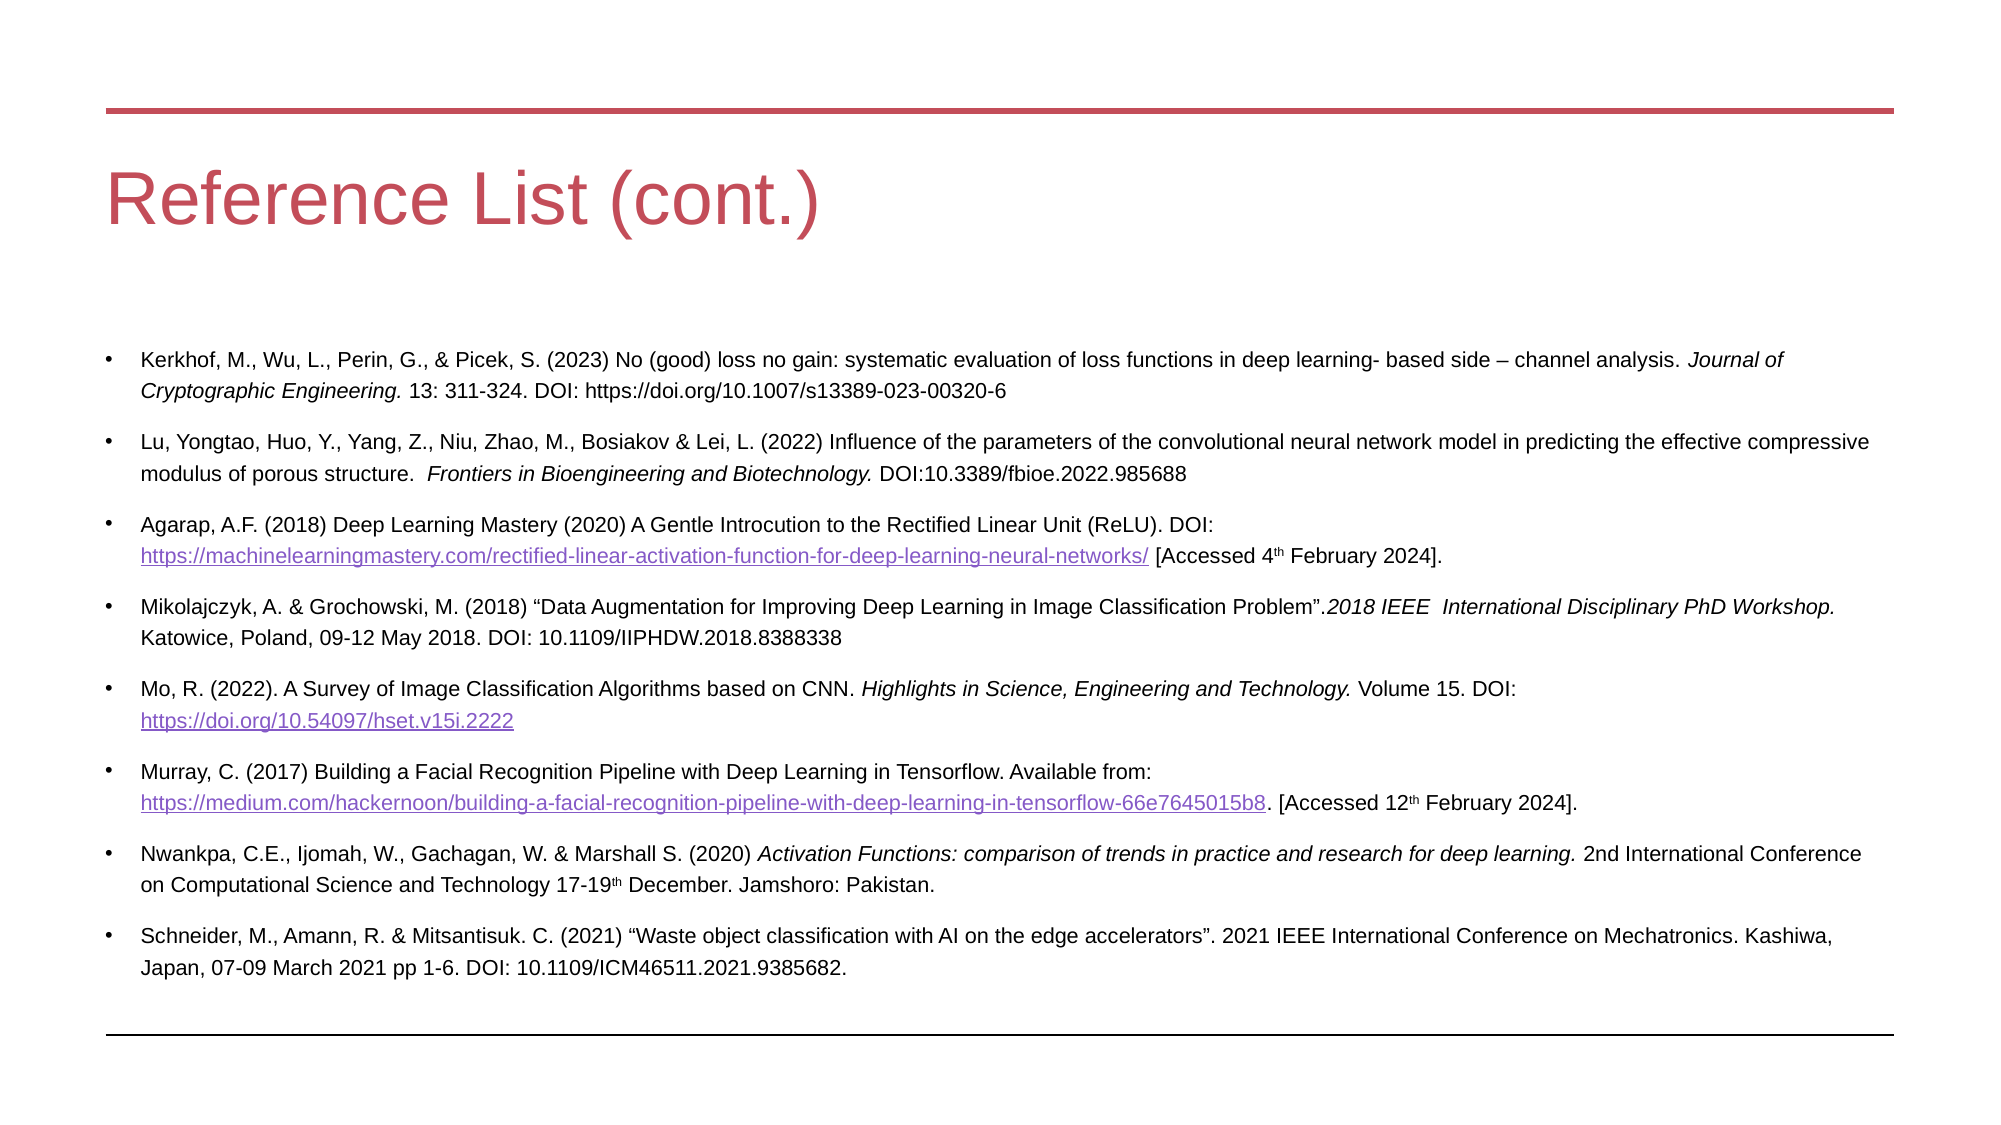

# Reference List (cont.)
Kerkhof, M., Wu, L., Perin, G., & Picek, S. (2023) No (good) loss no gain: systematic evaluation of loss functions in deep learning- based side – channel analysis. Journal of Cryptographic Engineering. 13: 311-324. DOI: https://doi.org/10.1007/s13389-023-00320-6
Lu, Yongtao, Huo, Y., Yang, Z., Niu, Zhao, M., Bosiakov & Lei, L. (2022) Influence of the parameters of the convolutional neural network model in predicting the effective compressive modulus of porous structure.  Frontiers in Bioengineering and Biotechnology. DOI:10.3389/fbioe.2022.985688
Agarap, A.F. (2018) Deep Learning Mastery (2020) A Gentle Introcution to the Rectified Linear Unit (ReLU). DOI: https://machinelearningmastery.com/rectified-linear-activation-function-for-deep-learning-neural-networks/ [Accessed 4th February 2024].
Mikolajczyk, A. & Grochowski, M. (2018) “Data Augmentation for Improving Deep Learning in Image Classification Problem”.2018 IEEE  International Disciplinary PhD Workshop. Katowice, Poland, 09-12 May 2018. DOI: 10.1109/IIPHDW.2018.8388338
Mo, R. (2022). A Survey of Image Classification Algorithms based on CNN. Highlights in Science, Engineering and Technology. Volume 15. DOI: https://doi.org/10.54097/hset.v15i.2222
Murray, C. (2017) Building a Facial Recognition Pipeline with Deep Learning in Tensorflow. Available from: https://medium.com/hackernoon/building-a-facial-recognition-pipeline-with-deep-learning-in-tensorflow-66e7645015b8. [Accessed 12th February 2024].
Nwankpa, C.E., Ijomah, W., Gachagan, W. & Marshall S. (2020) Activation Functions: comparison of trends in practice and research for deep learning. 2nd International Conference on Computational Science and Technology 17-19th December. Jamshoro: Pakistan.
Schneider, M., Amann, R. & Mitsantisuk. C. (2021) “Waste object classification with AI on the edge accelerators”. 2021 IEEE International Conference on Mechatronics. Kashiwa, Japan, 07-09 March 2021 pp 1-6. DOI: 10.1109/ICM46511.2021.9385682.